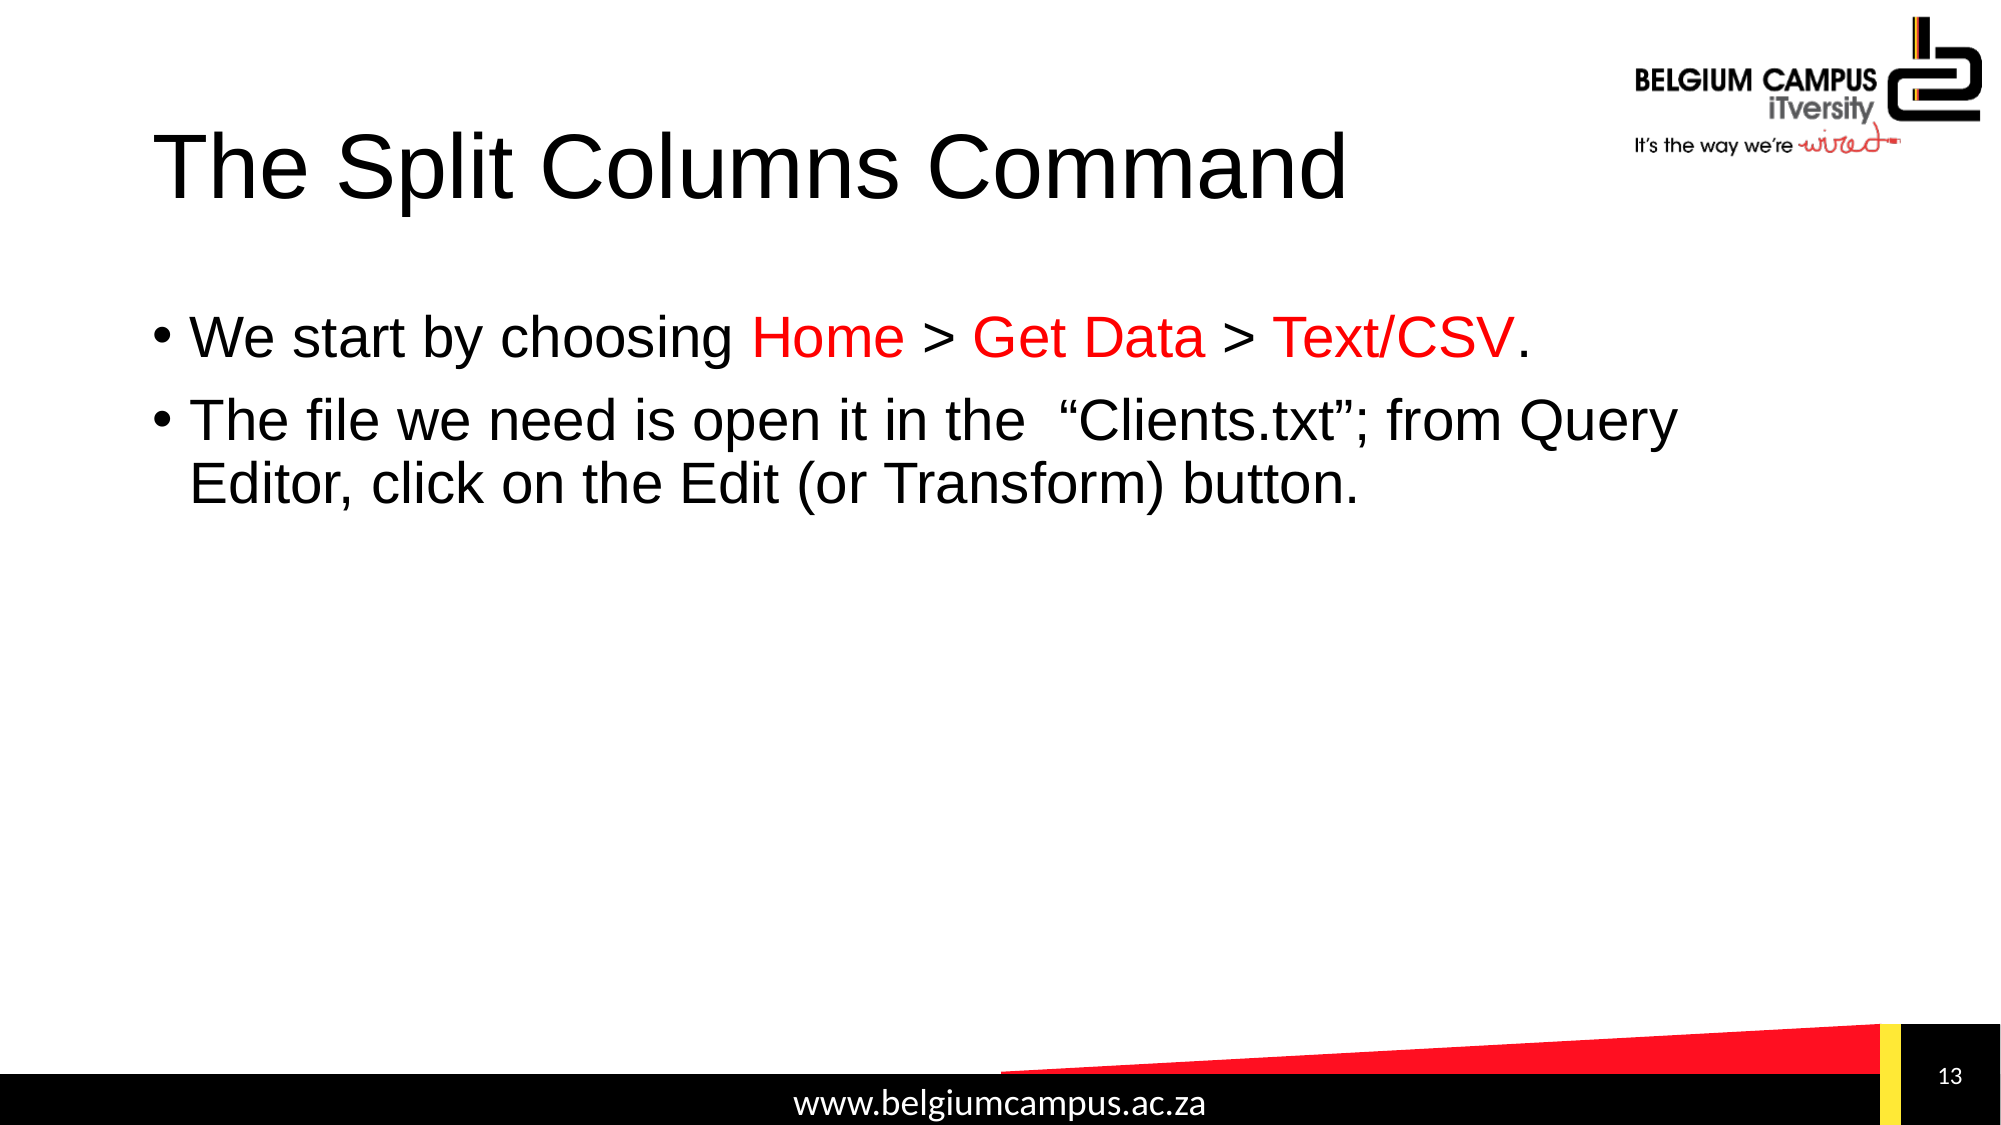

# The Split Columns Command
We start by choosing Home > Get Data > Text/CSV.
The file we need is open it in the  “Clients.txt”; from Query Editor, click on the Edit (or Transform) button.